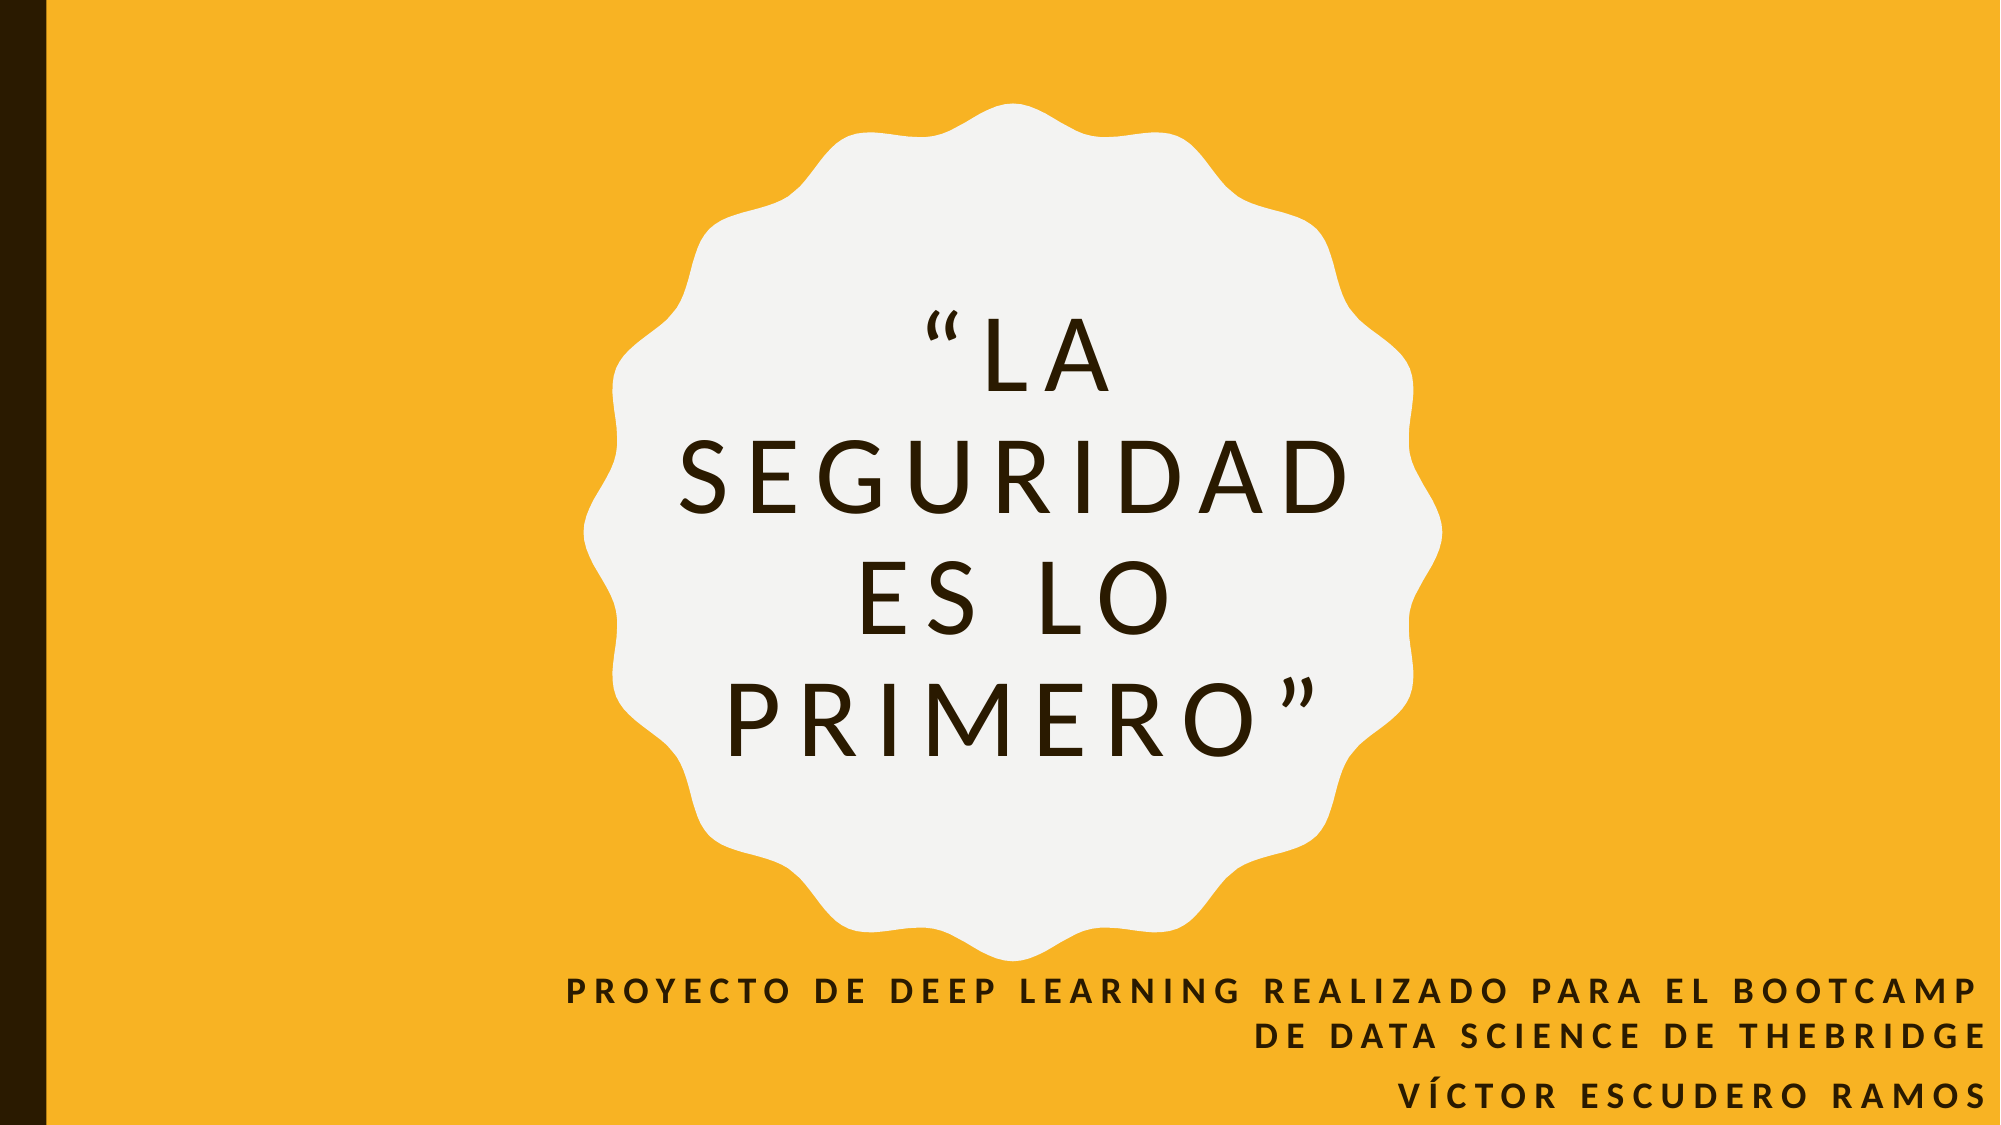

# “La seguridad es lo primero”
Proyecto de Deep Learning realizado para el bootcamp de Data Science de TheBridge
Víctor Escudero Ramos